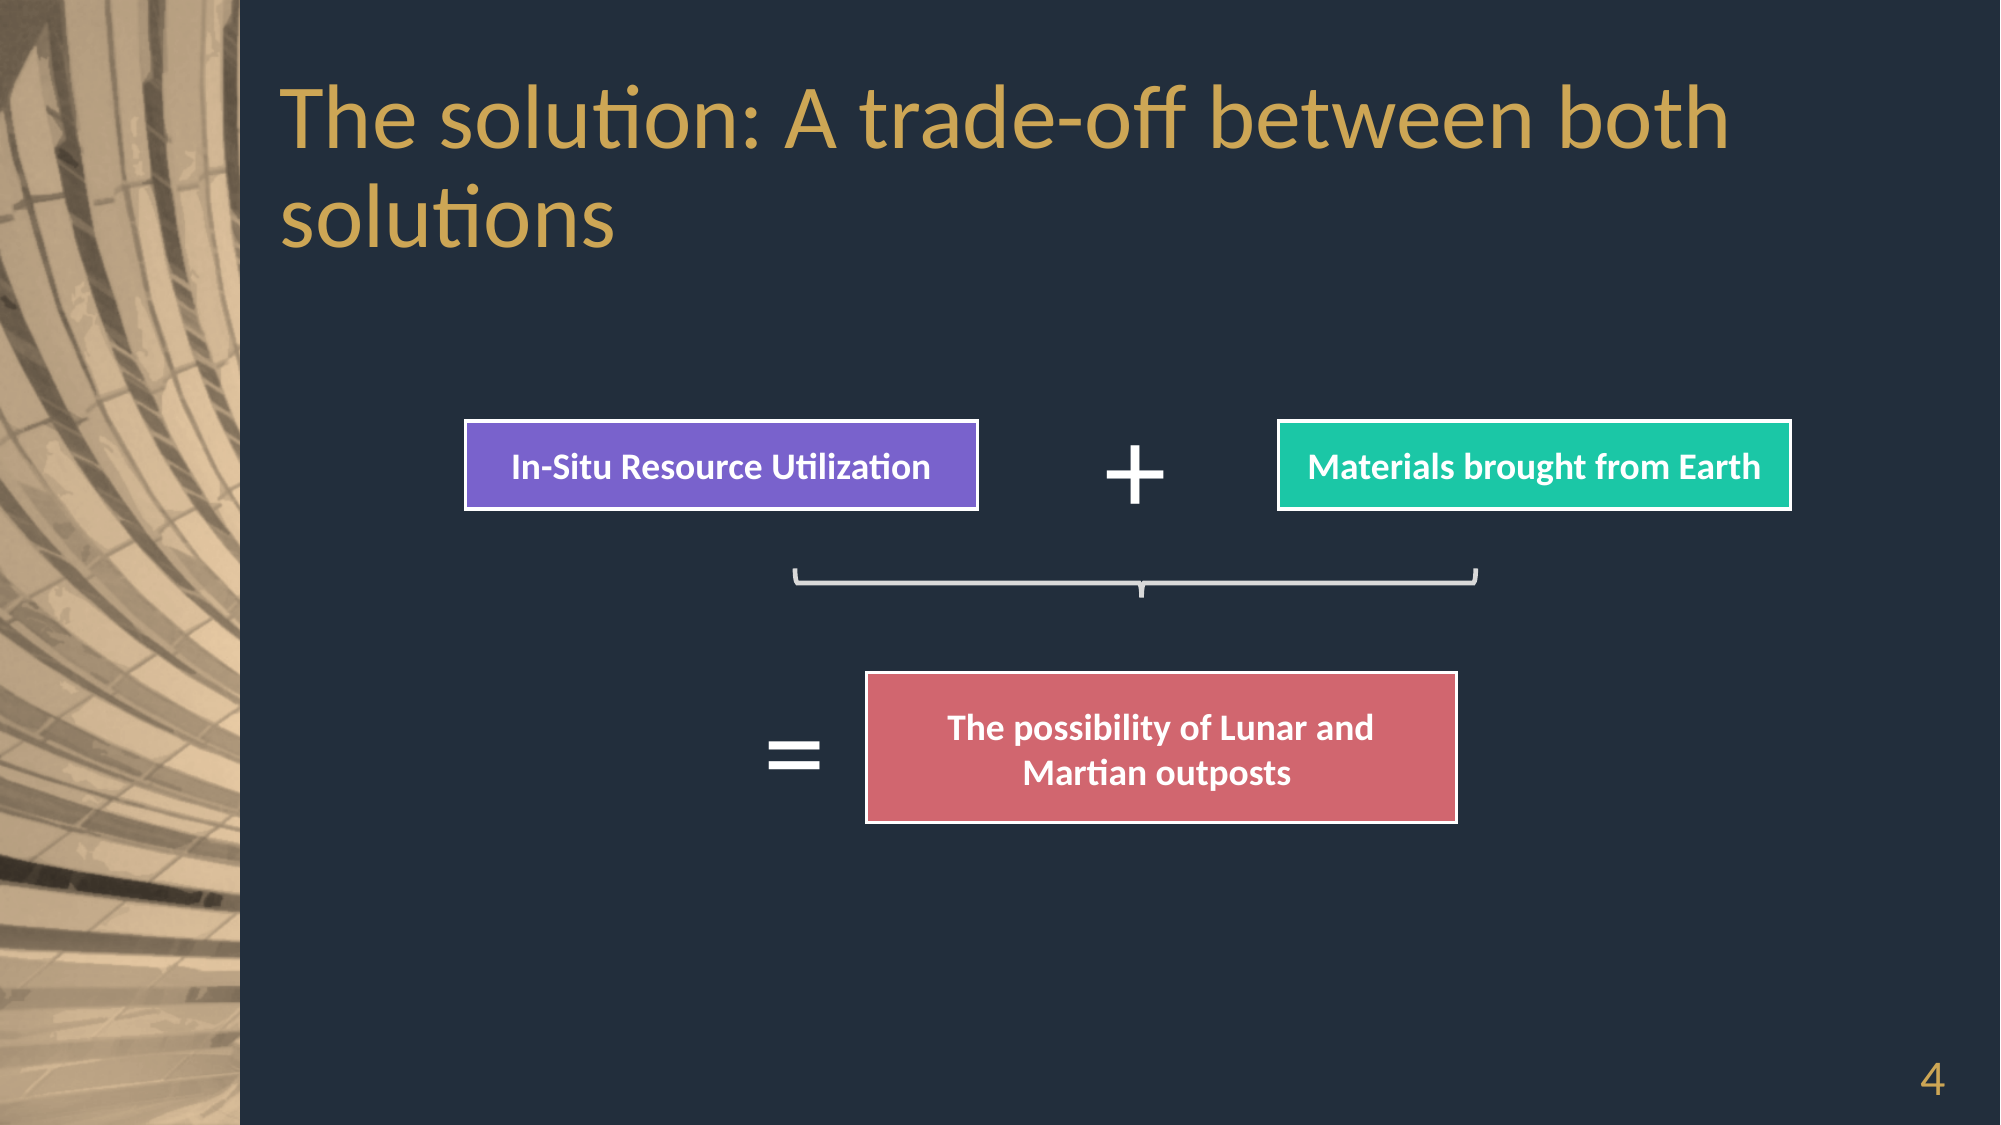

# The solution: A trade-off between both solutions

+
In-Situ Resource Utilization
Materials brought from Earth
=
The possibility of Lunar and Martian outposts
4